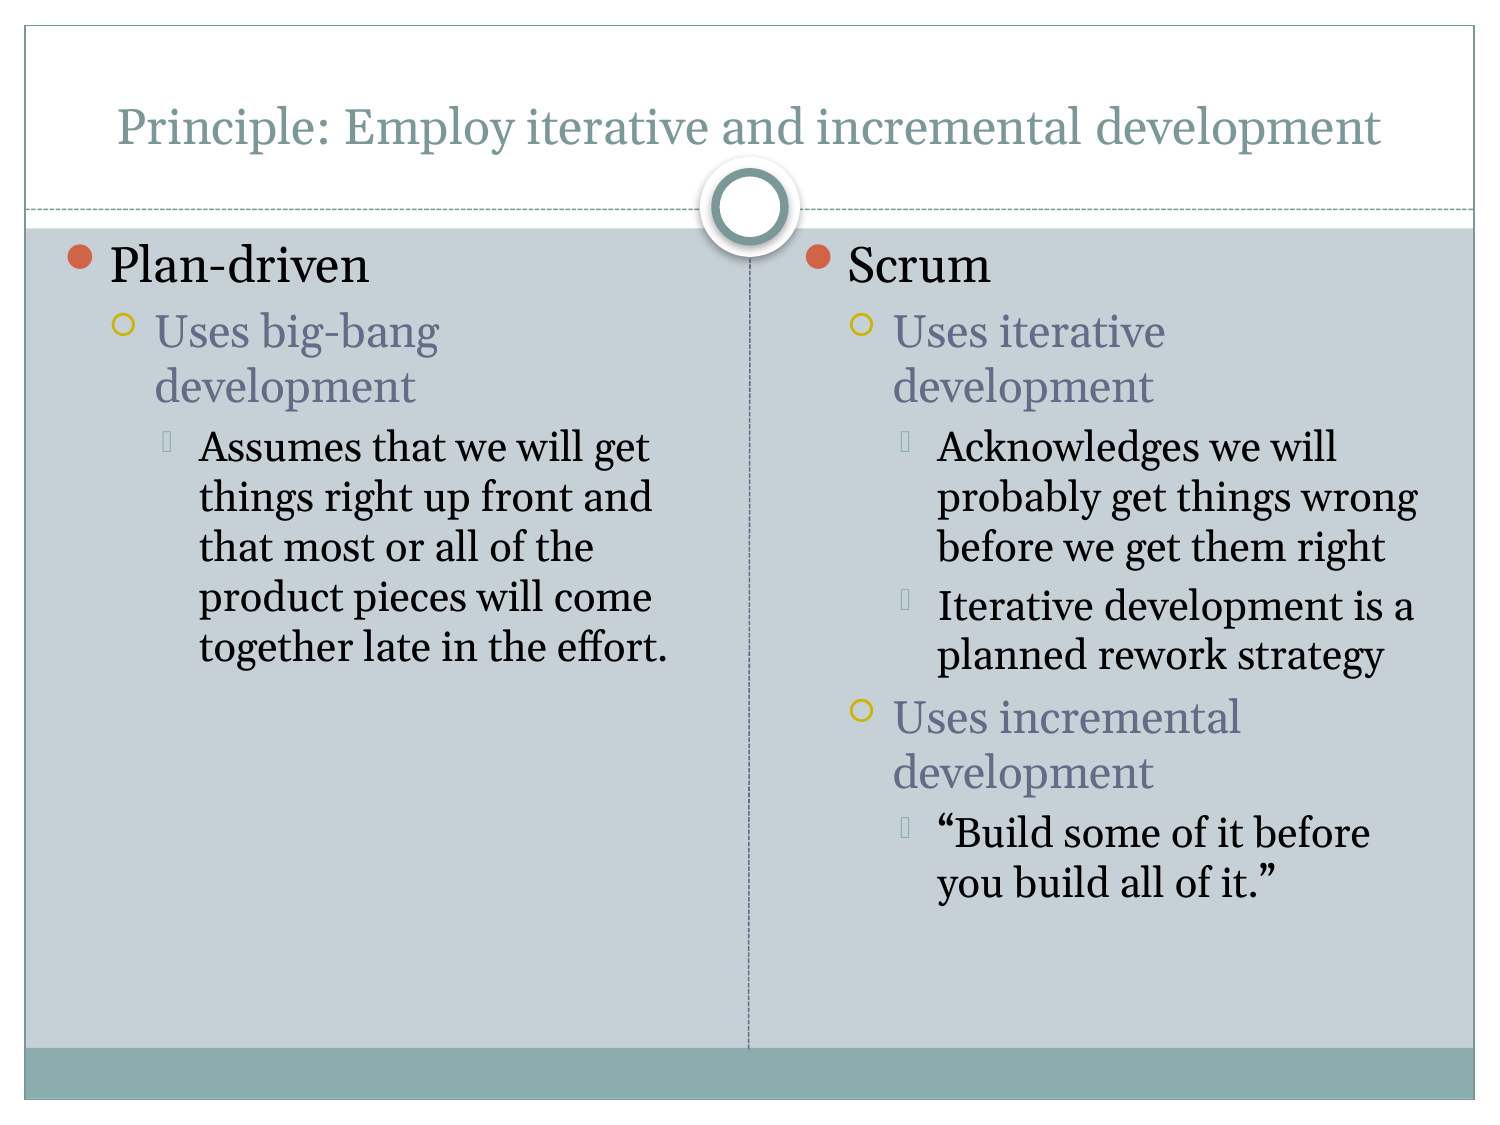

# Principle: Employ iterative and incremental development
Plan-driven
Uses big-bang development
Assumes that we will get things right up front and that most or all of the product pieces will come together late in the effort.

Scrum
Uses iterative development
Acknowledges we will probably get things wrong before we get them right
Iterative development is a planned rework strategy
Uses incremental development
“Build some of it before you build all of it.”